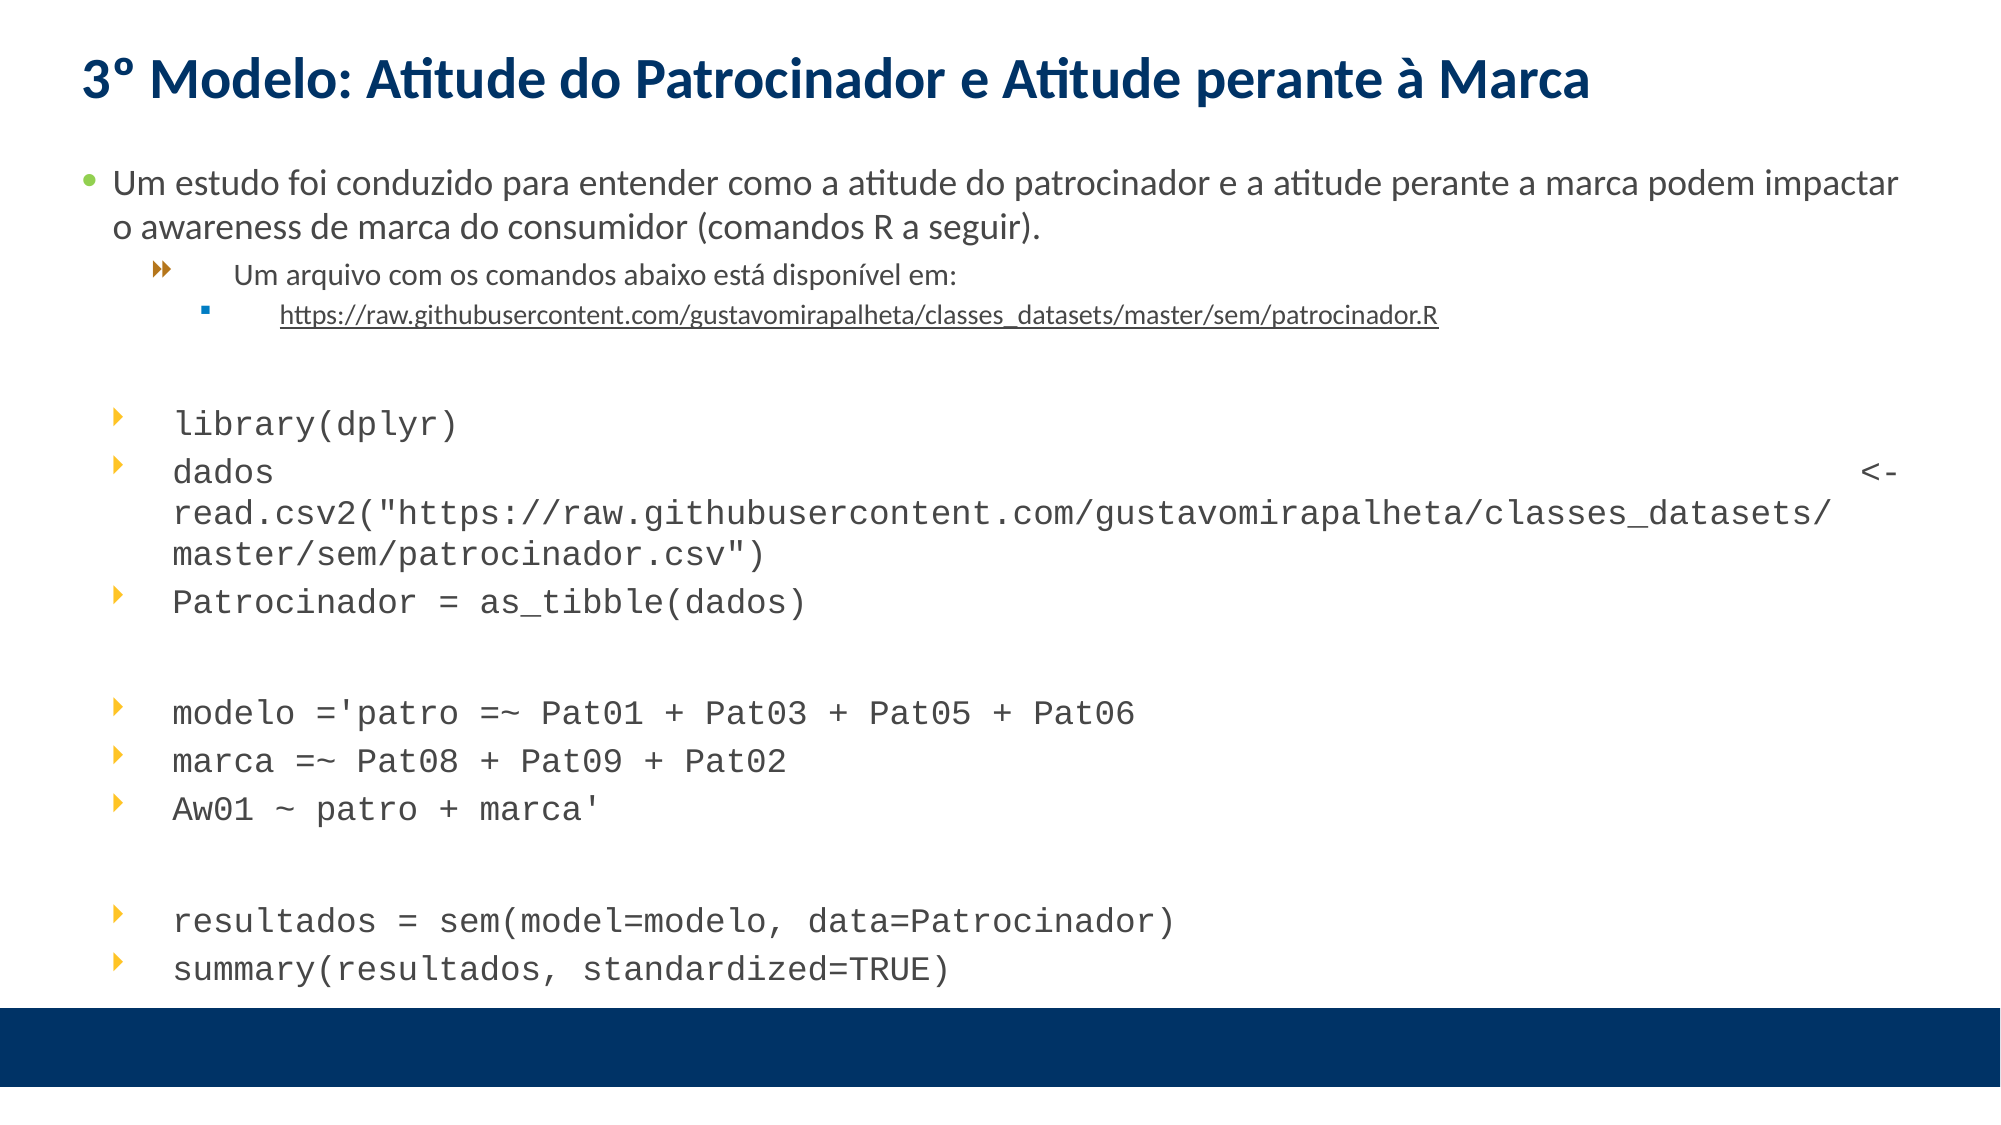

# 3º Modelo: Atitude do Patrocinador e Atitude perante à Marca
Um estudo foi conduzido para entender como a atitude do patrocinador e a atitude perante a marca podem impactar o awareness de marca do consumidor (comandos R a seguir).
Um arquivo com os comandos abaixo está disponível em:
https://raw.githubusercontent.com/gustavomirapalheta/classes_datasets/master/sem/patrocinador.R

library(dplyr)
dados <- read.csv2("https://raw.githubusercontent.com/gustavomirapalheta/classes_datasets/master/sem/patrocinador.csv")
Patrocinador = as_tibble(dados)

modelo ='patro =~ Pat01 + Pat03 + Pat05 + Pat06
marca =~ Pat08 + Pat09 + Pat02
Aw01 ~ patro + marca'

resultados = sem(model=modelo, data=Patrocinador)
summary(resultados, standardized=TRUE)